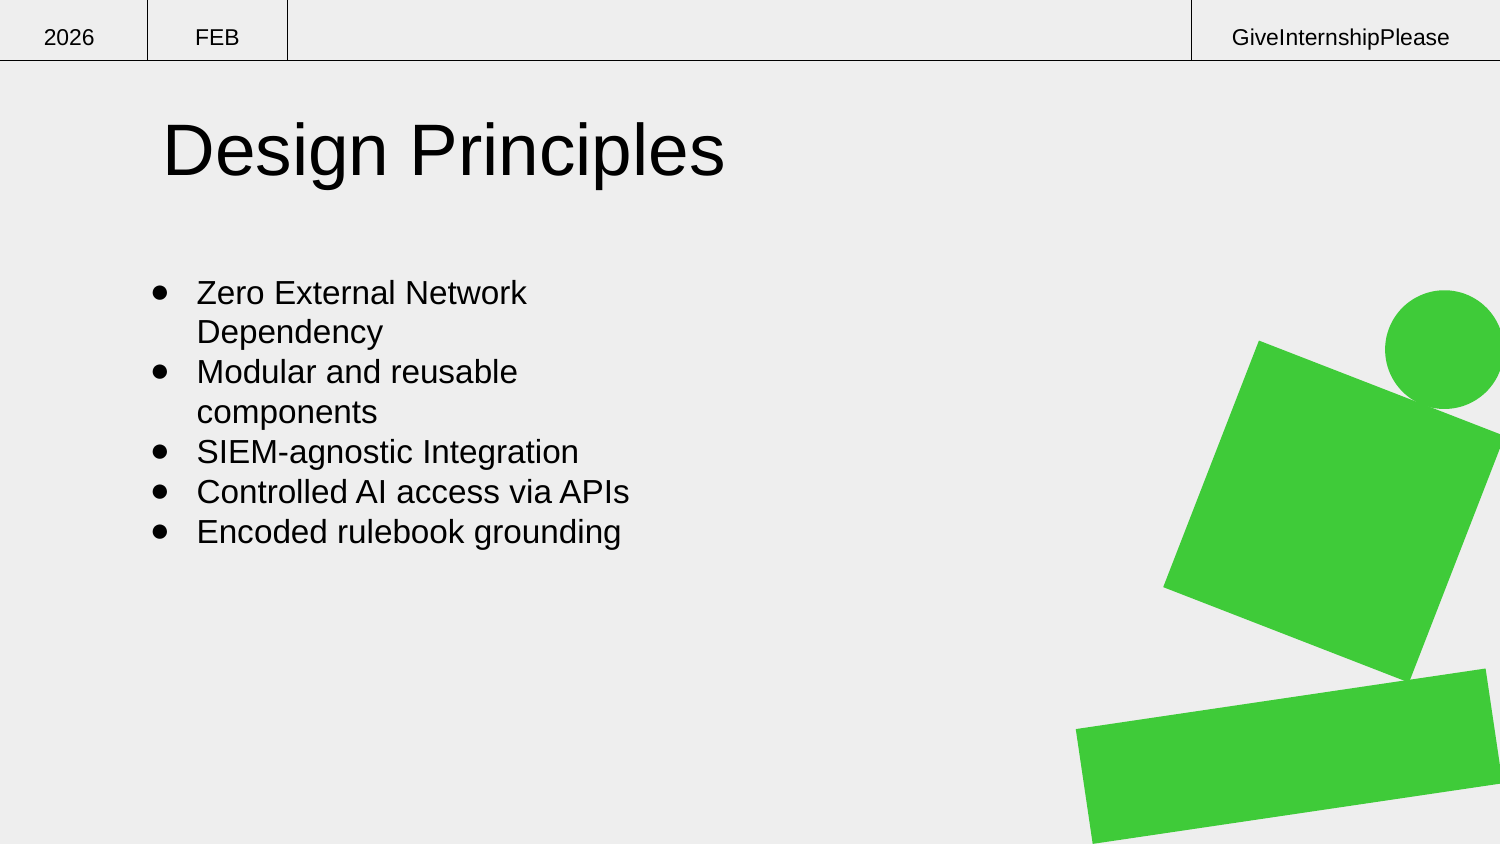

2026
FEB
GiveInternshipPlease
# Design Principles
Zero External Network Dependency
Modular and reusable components
SIEM-agnostic Integration
Controlled AI access via APIs
Encoded rulebook grounding